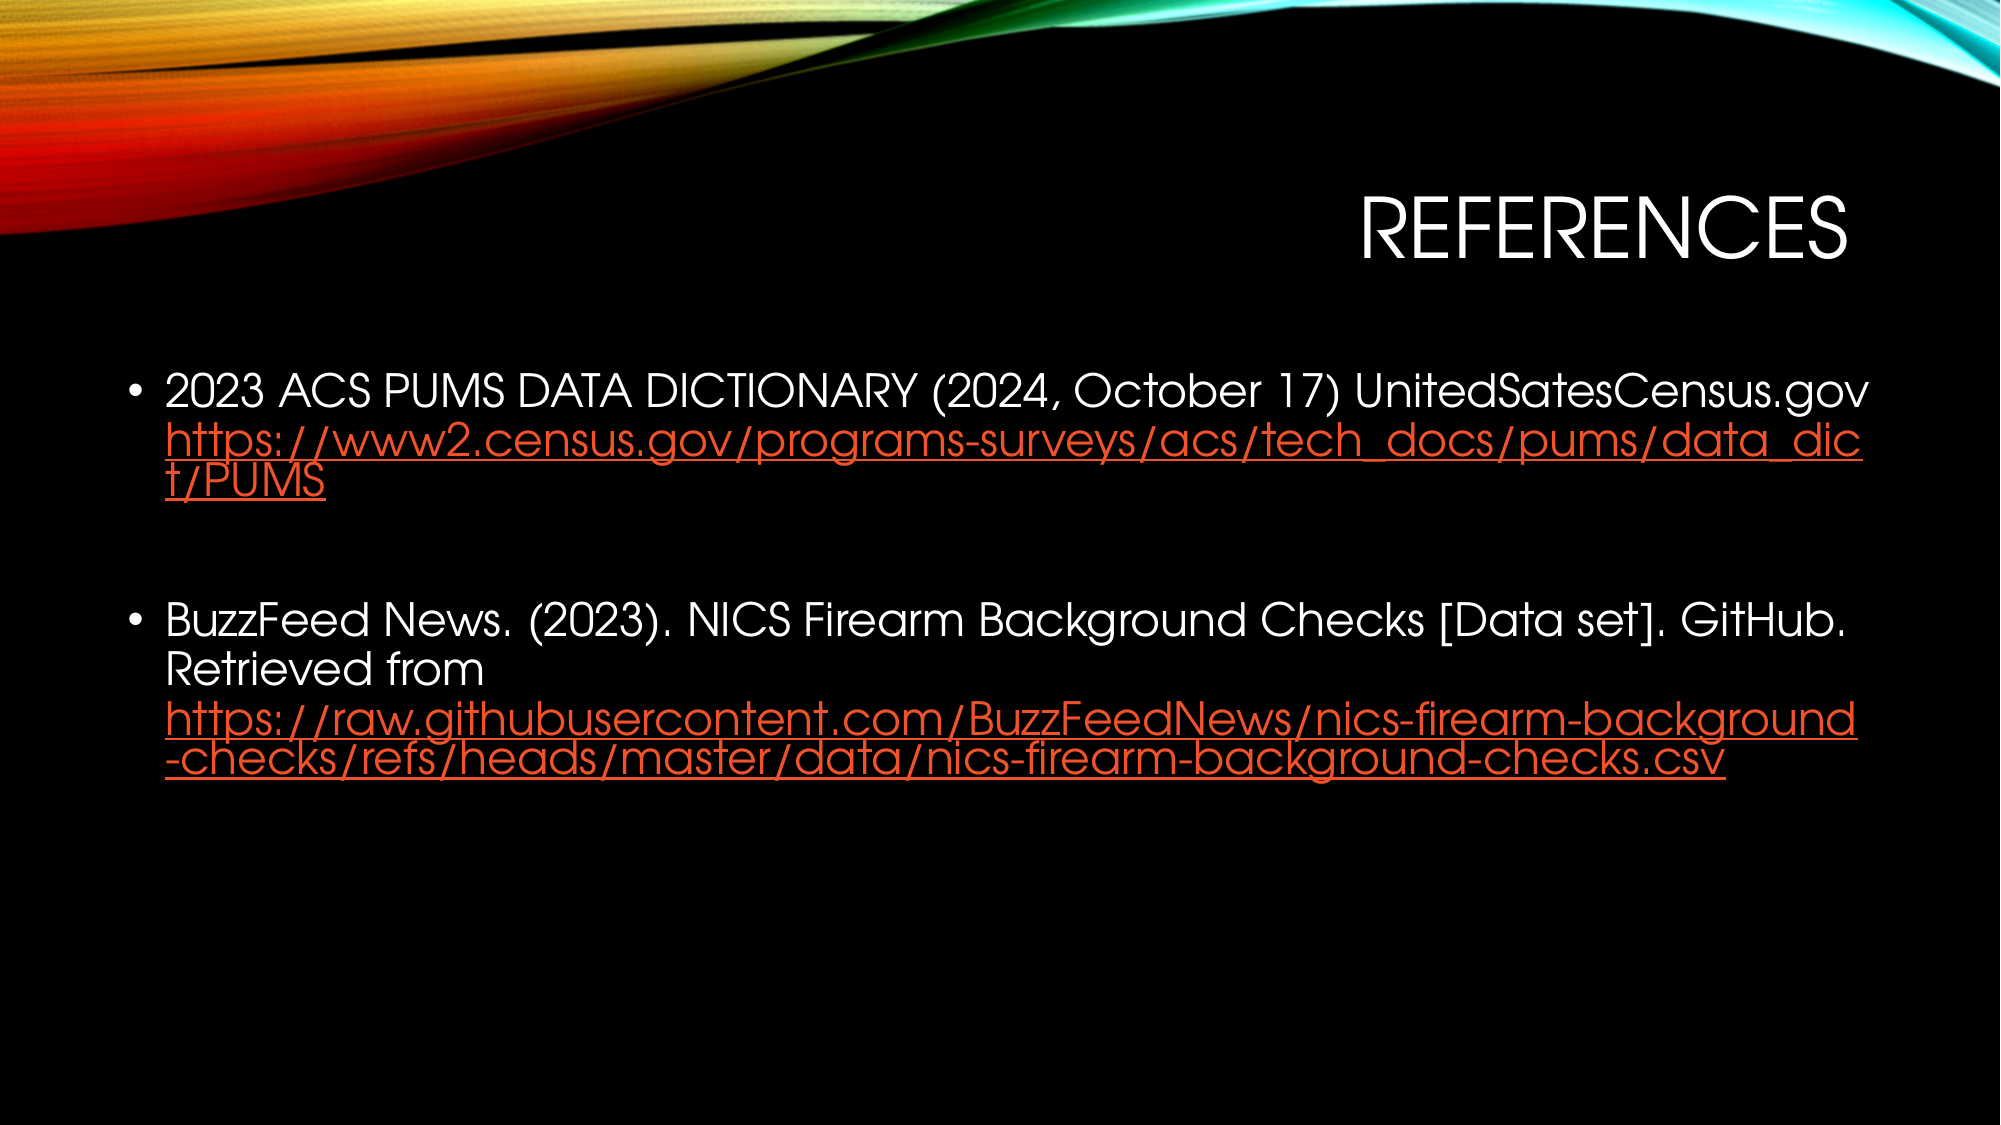

# References
2023 ACS PUMS DATA DICTIONARY (2024, October 17) UnitedSatesCensus.gov https://www2.census.gov/programs-surveys/acs/tech_docs/pums/data_dict/PUMS

BuzzFeed News. (2023). NICS Firearm Background Checks [Data set]. GitHub. Retrieved from https://raw.githubusercontent.com/BuzzFeedNews/nics-firearm-background-checks/refs/heads/master/data/nics-firearm-background-checks.csv